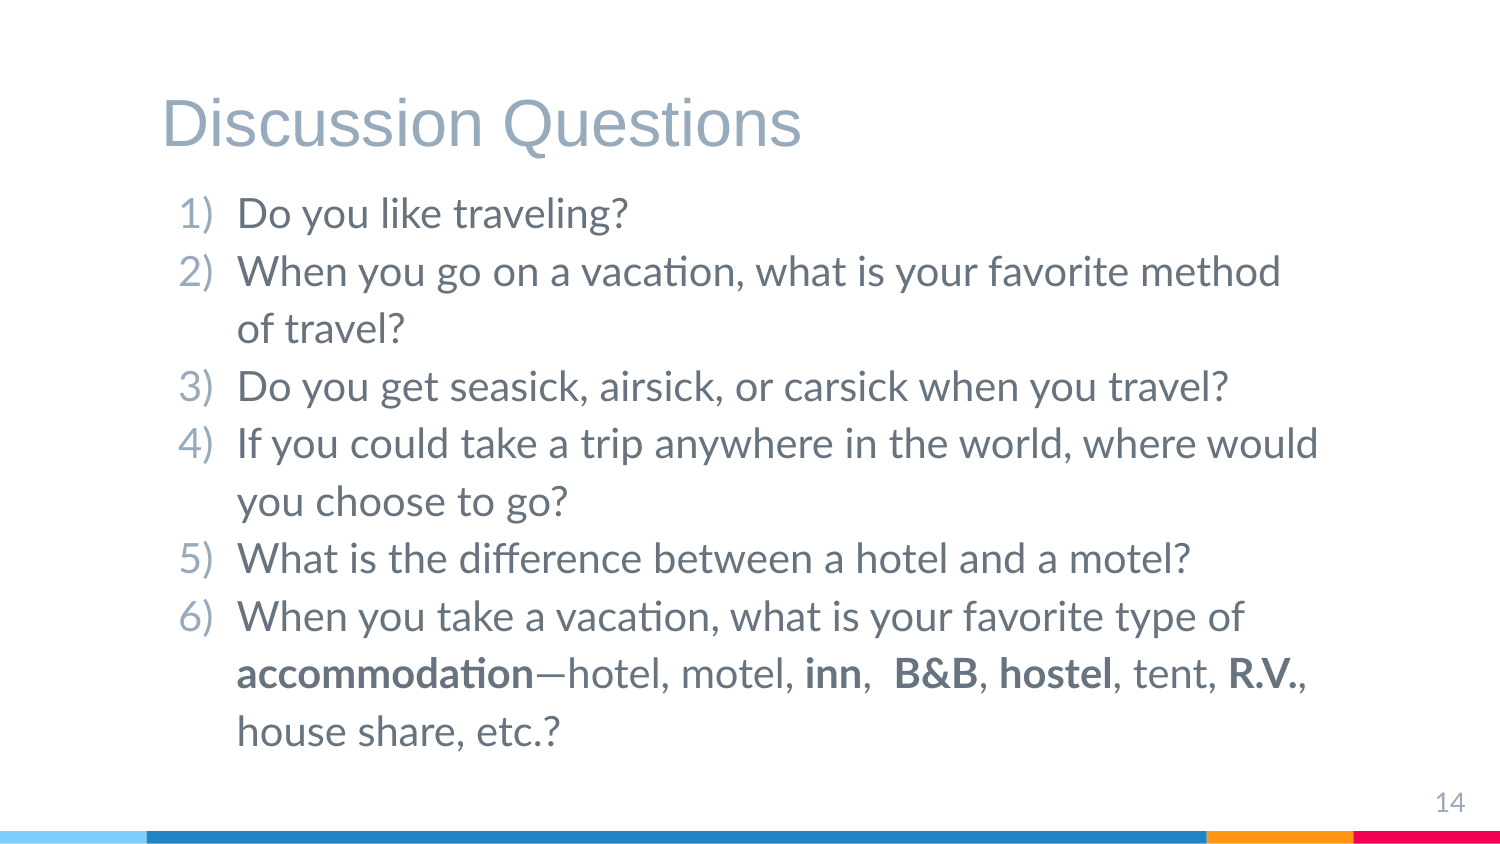

# Discussion Questions
Do you like traveling?
When you go on a vacation, what is your favorite method of travel?
Do you get seasick, airsick, or carsick when you travel?
If you could take a trip anywhere in the world, where would you choose to go?
What is the difference between a hotel and a motel?
When you take a vacation, what is your favorite type of accommodation—hotel, motel, inn,  B&B, hostel, tent, R.V., house share, etc.?
14